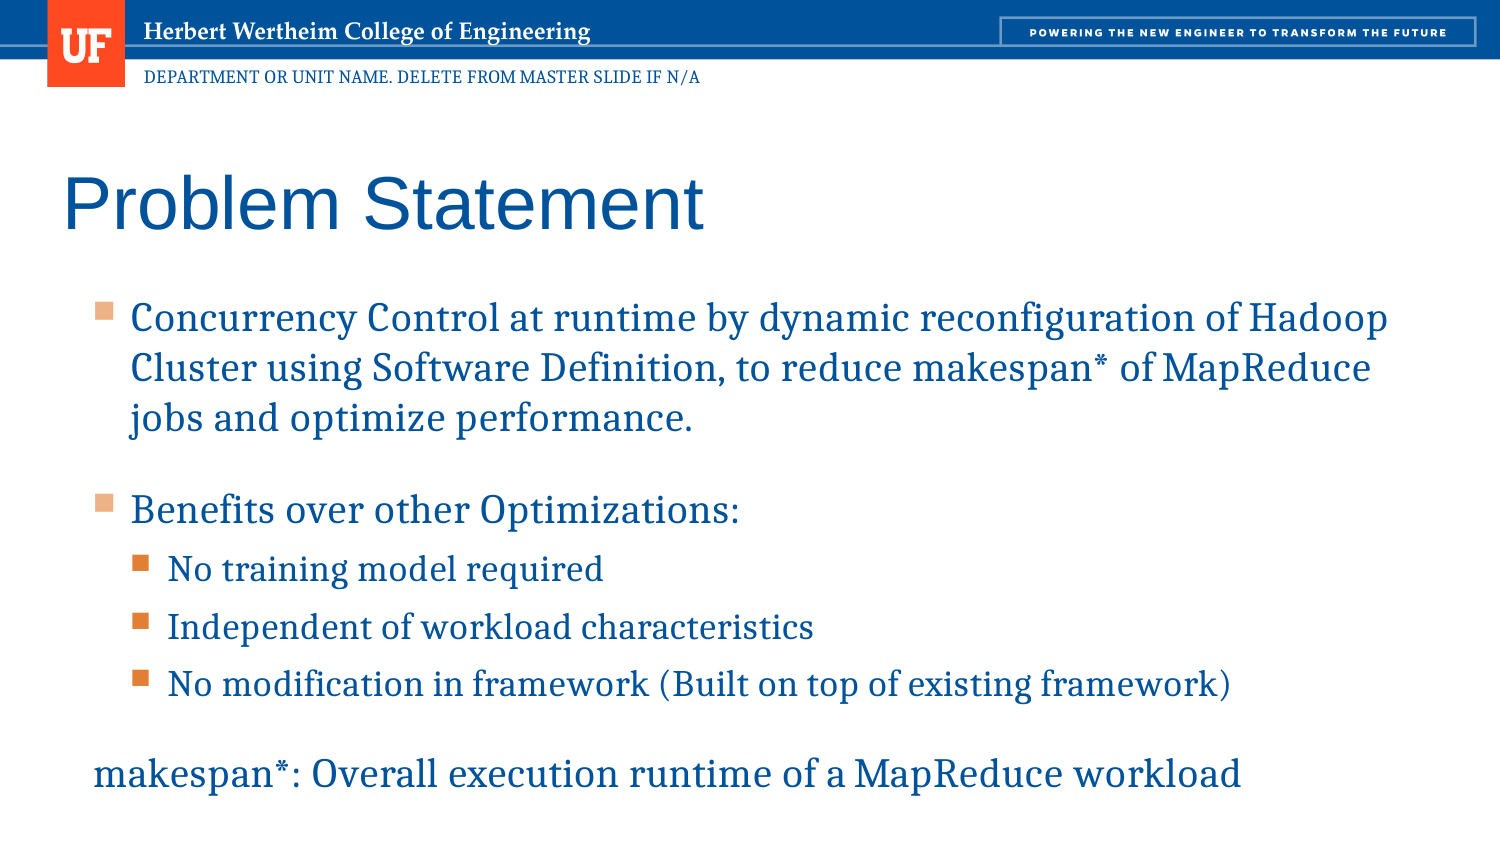

# Problem Statement
Concurrency Control at runtime by dynamic reconfiguration of Hadoop Cluster using Software Definition, to reduce makespan* of MapReduce jobs and optimize performance.
Benefits over other Optimizations:
No training model required
Independent of workload characteristics
No modification in framework (Built on top of existing framework)
makespan*: Overall execution runtime of a MapReduce workload